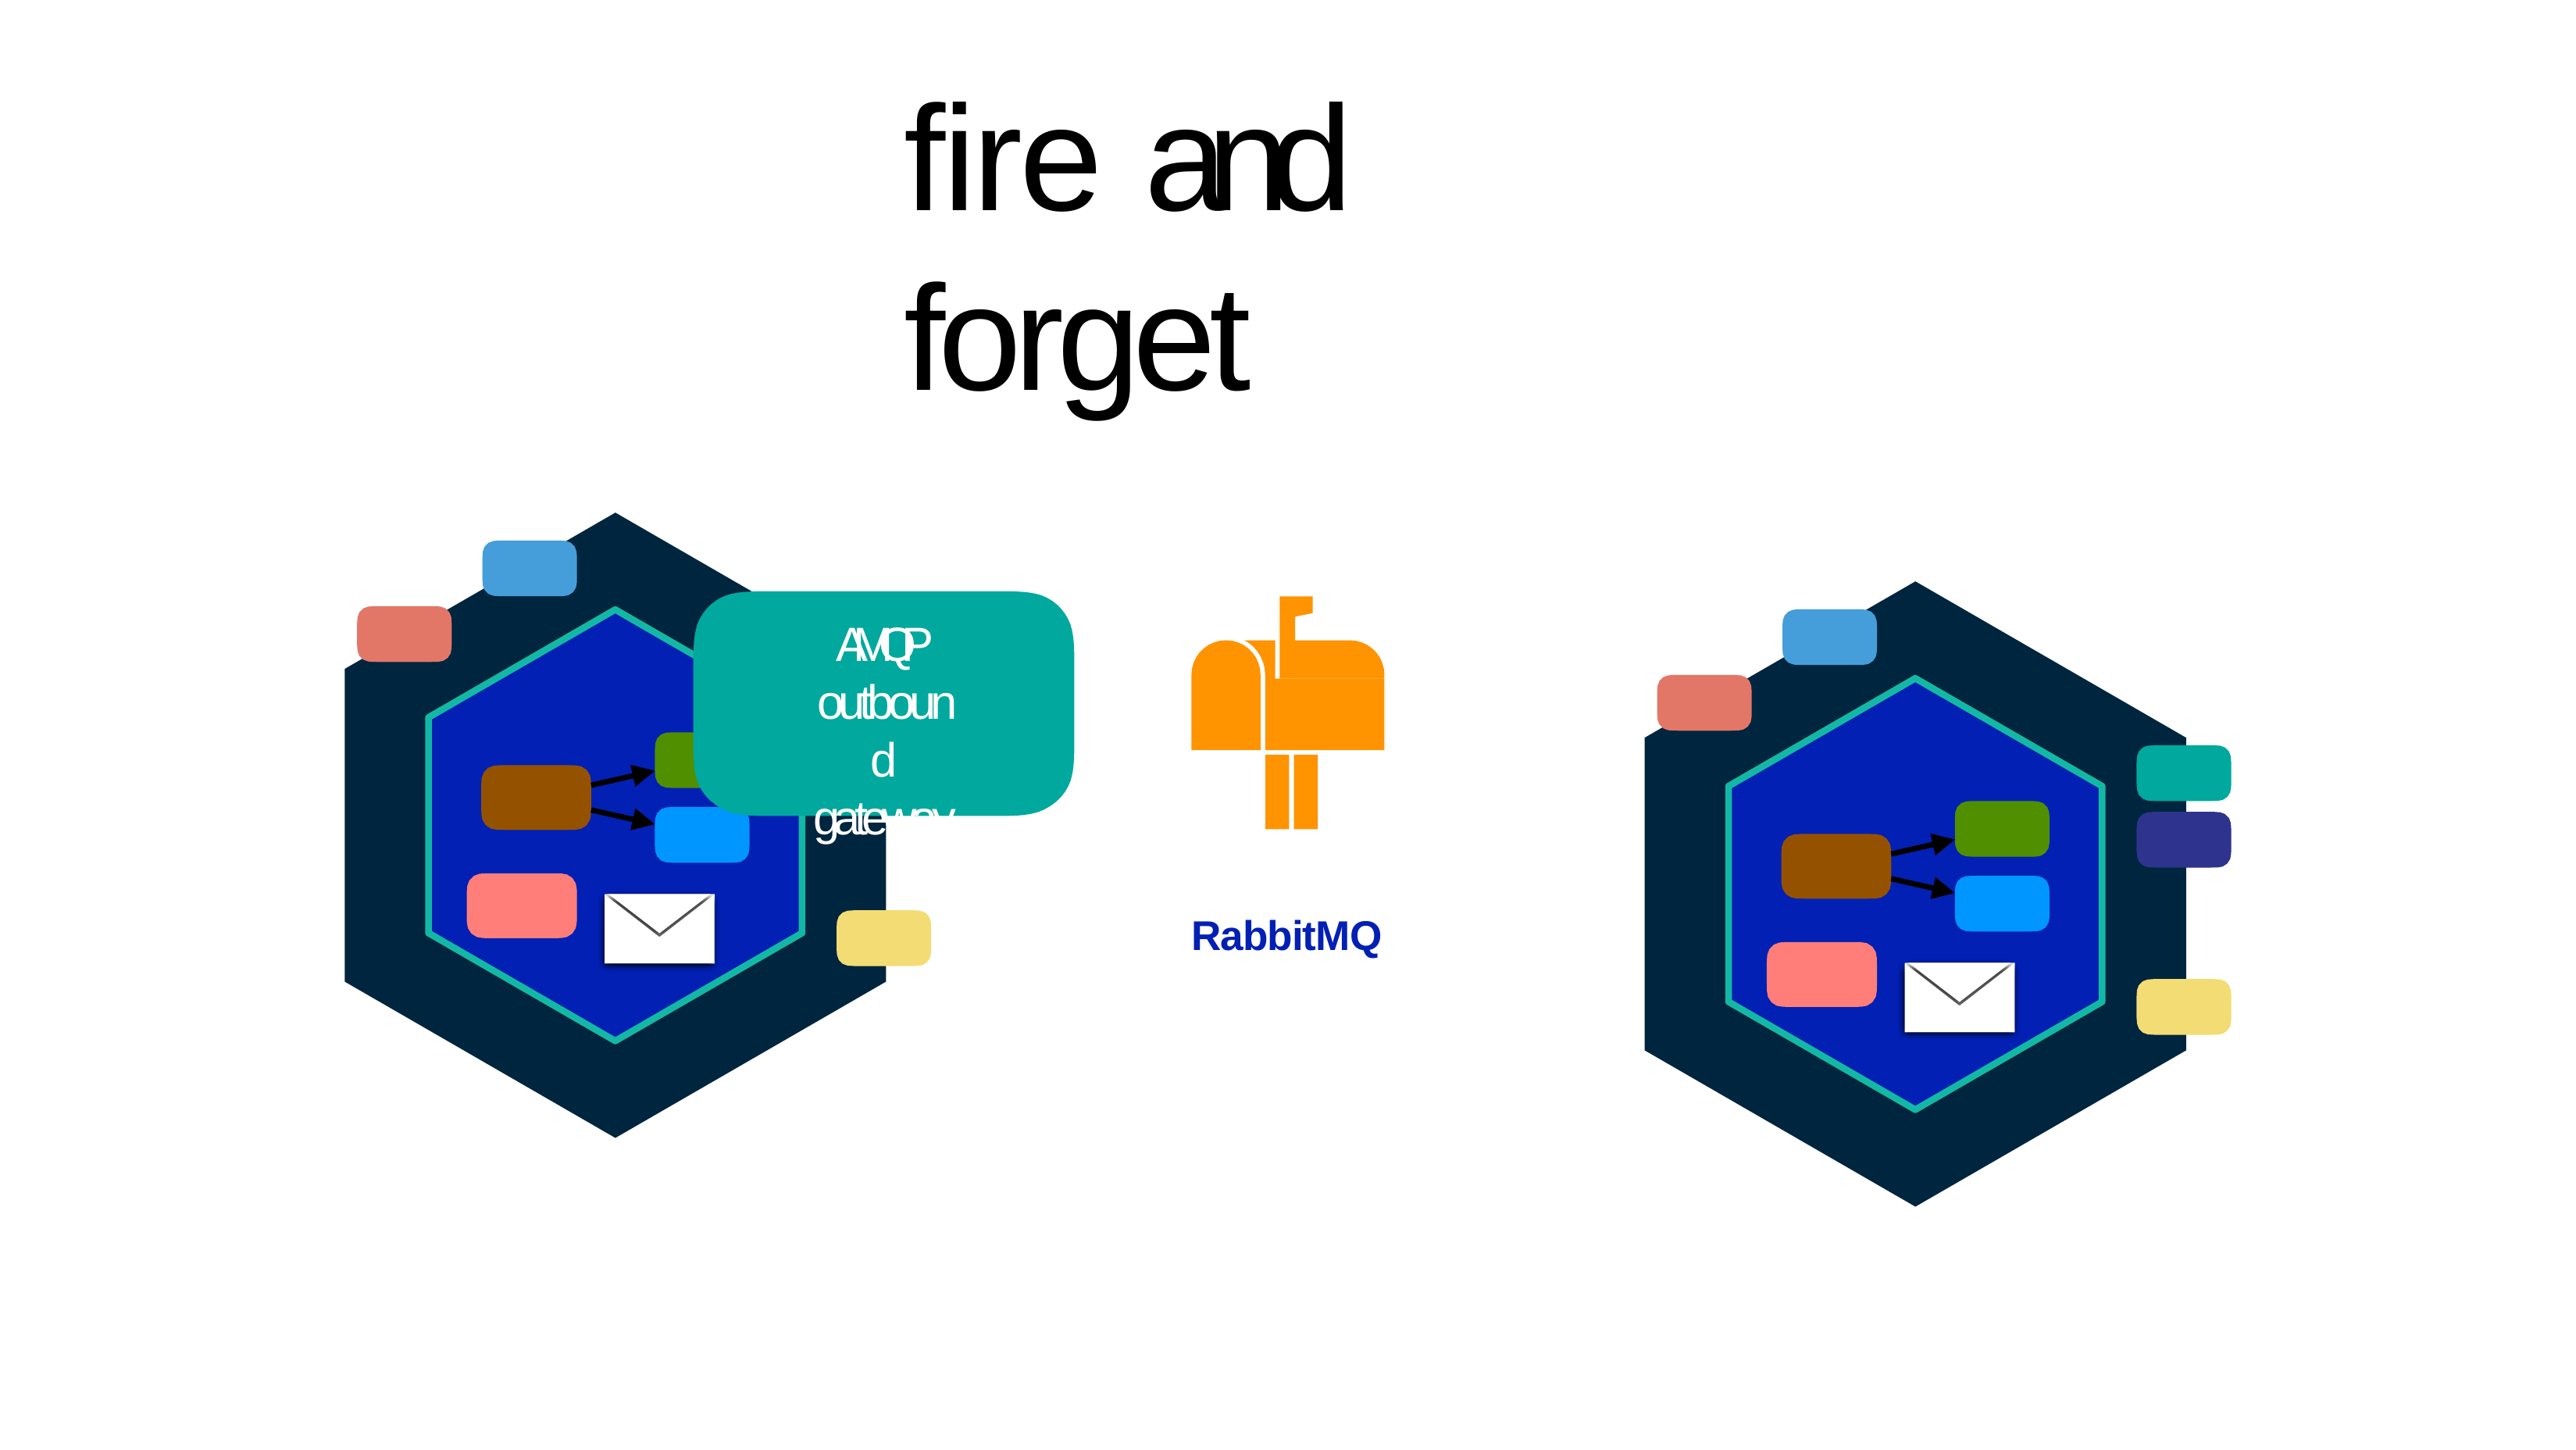

# fire and forget

AMQP
outbound  gateway

RabbitMQ